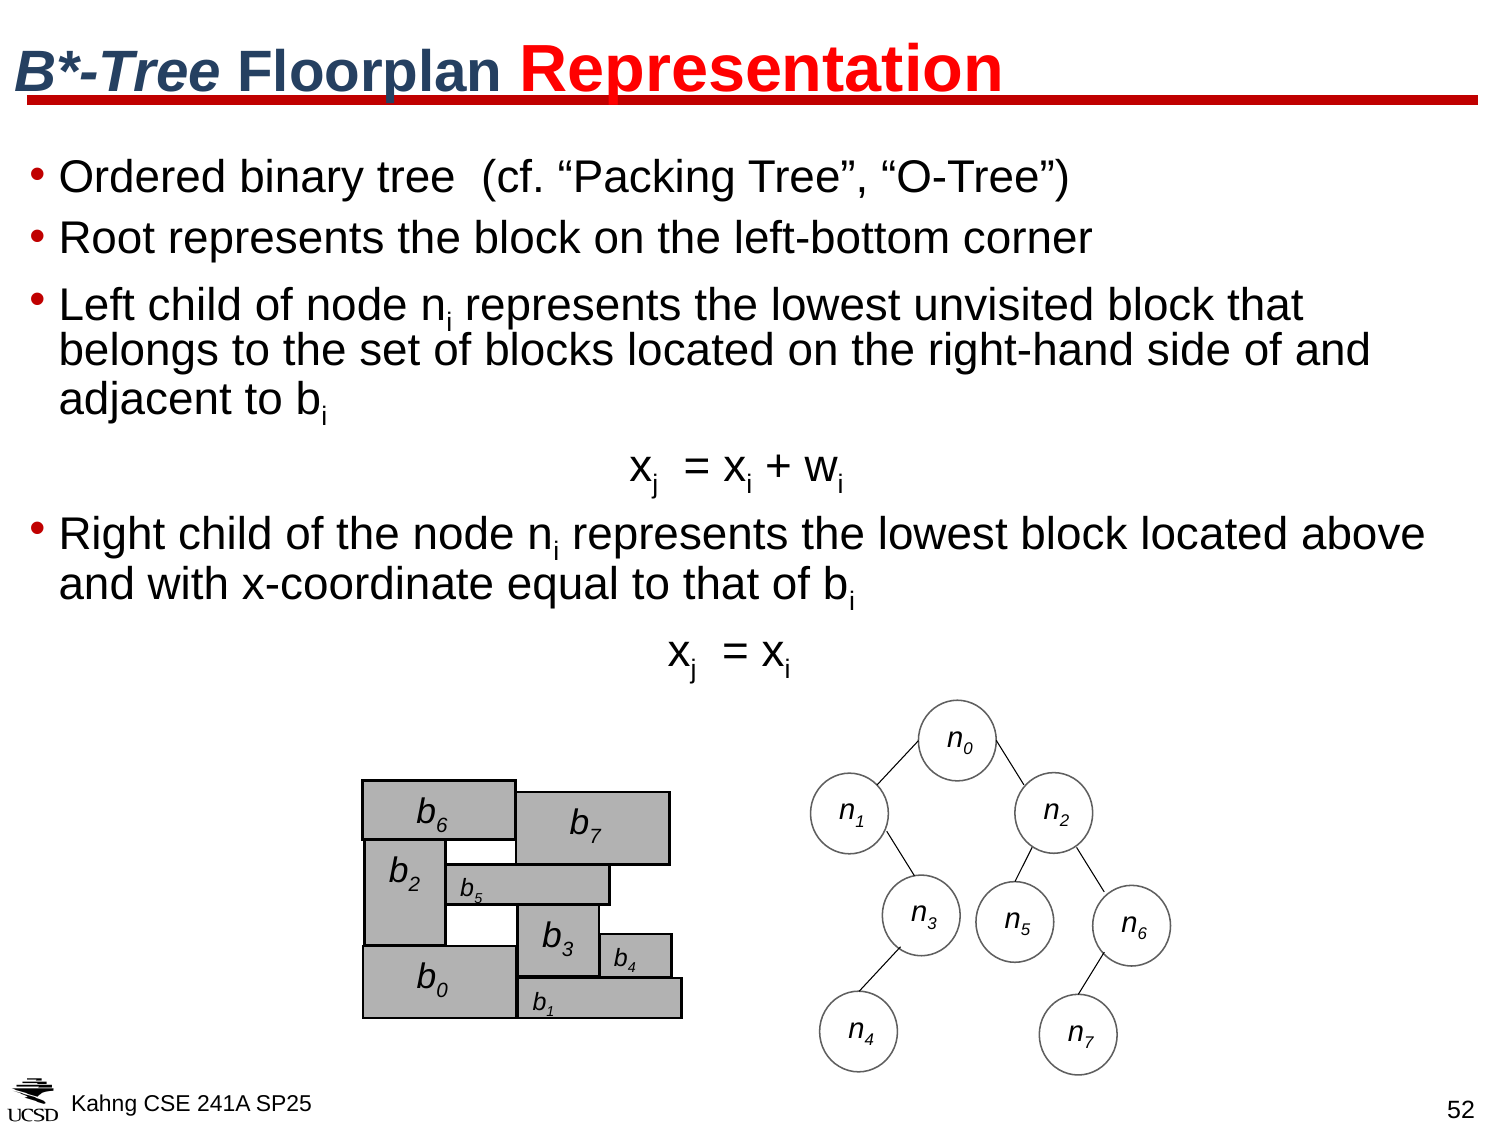

# B*-Tree Floorplan Representation
Ordered binary tree  (cf. “Packing Tree”, “O-Tree”)
Root represents the block on the left-bottom corner
Left child of node ni represents the lowest unvisited block that belongs to the set of blocks located on the right-hand side of and adjacent to bi
				xj  = xi + wi
Right child of the node ni represents the lowest block located above and with x-coordinate equal to that of bi
				   xj  = xi

n0

n2

n1

n3

n5

n6

n4

n7
    b6
    b7
 b2
b5
 b3
b4
    b0
b1
Kahng CSE 241A SP25